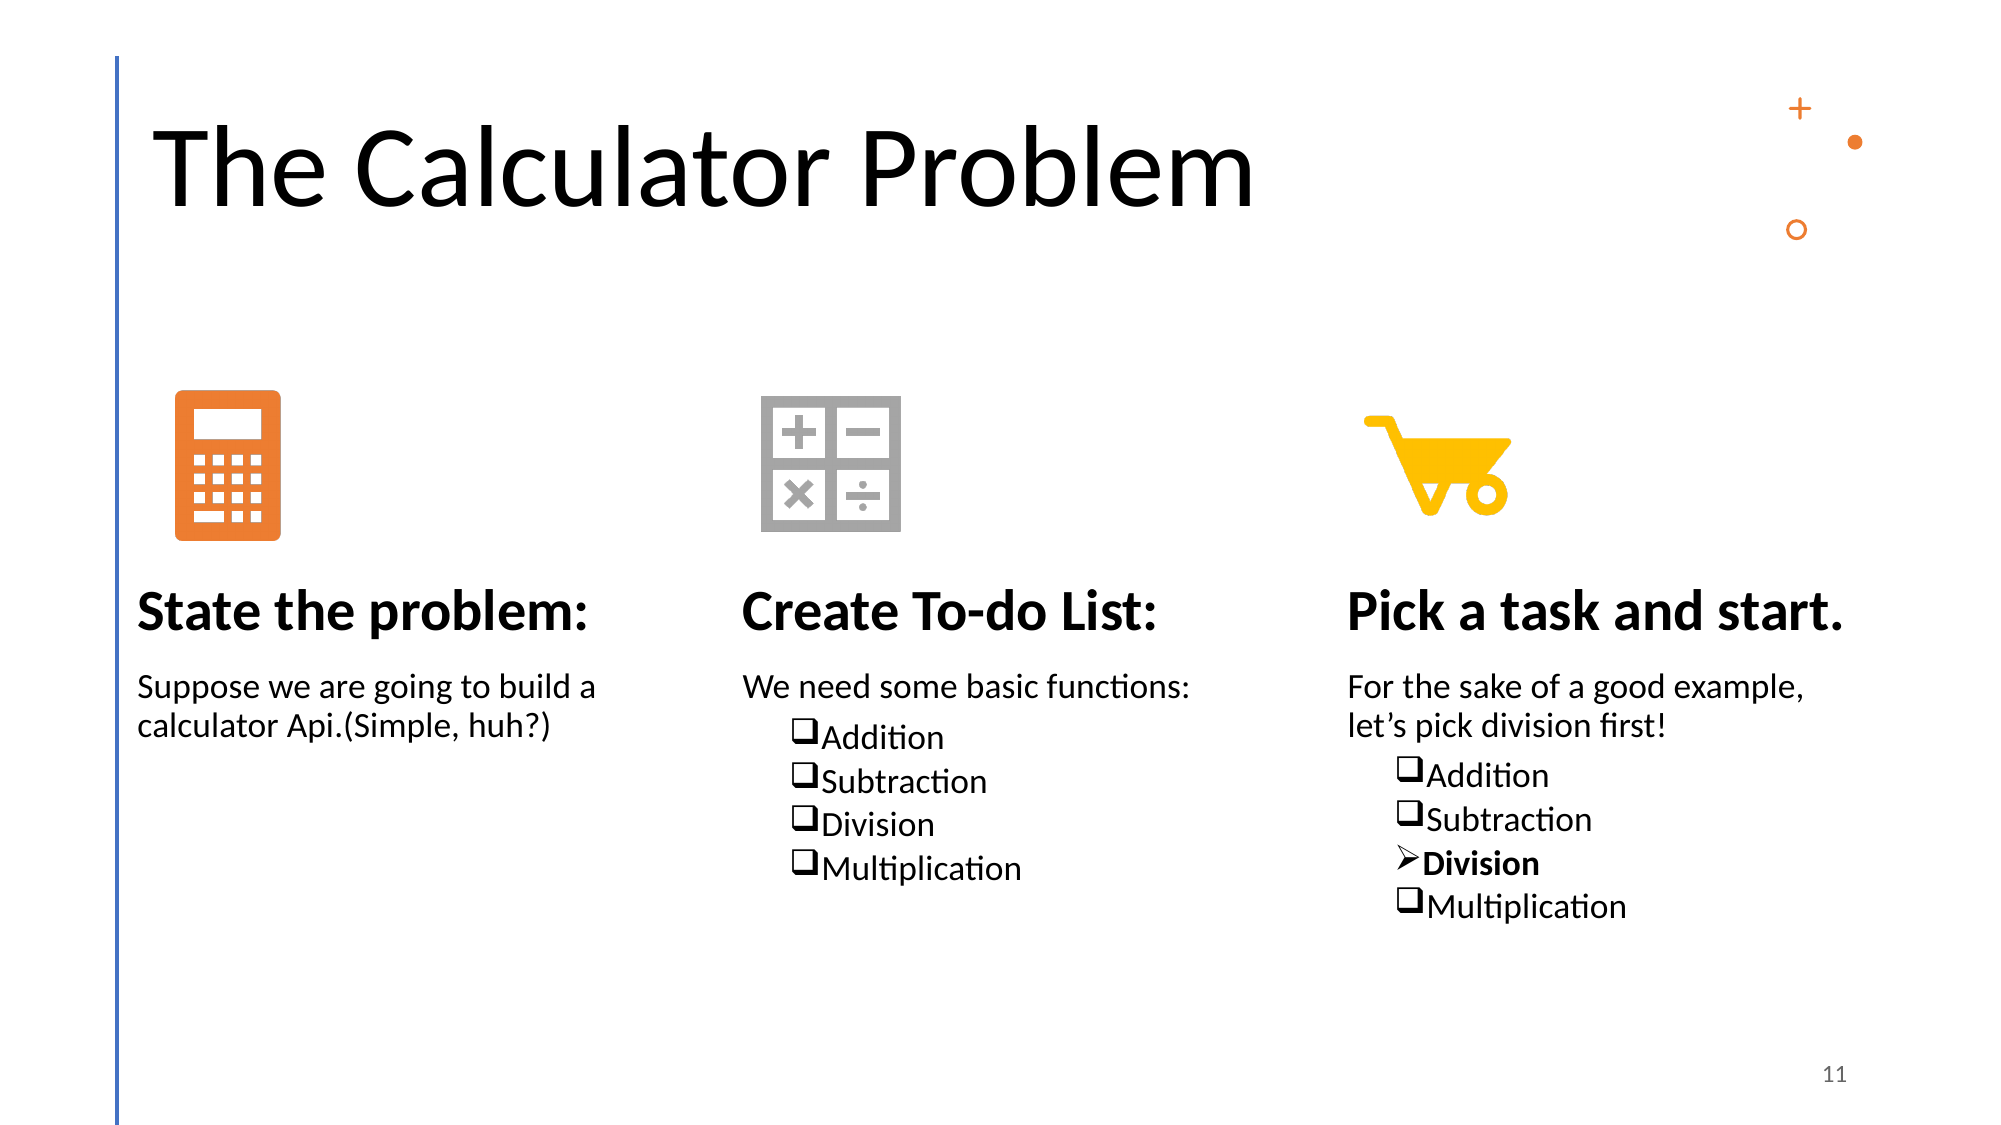

# The Calculator Problem

State the problem:
Suppose we are going to build a calculator Api.(Simple, huh?)
Create To-do List:
We need some basic functions:
Addition
Subtraction
Division
Multiplication
Pick a task and start.
For the sake of a good example, let’s pick division first!
Addition
Subtraction
Division
Multiplication
11